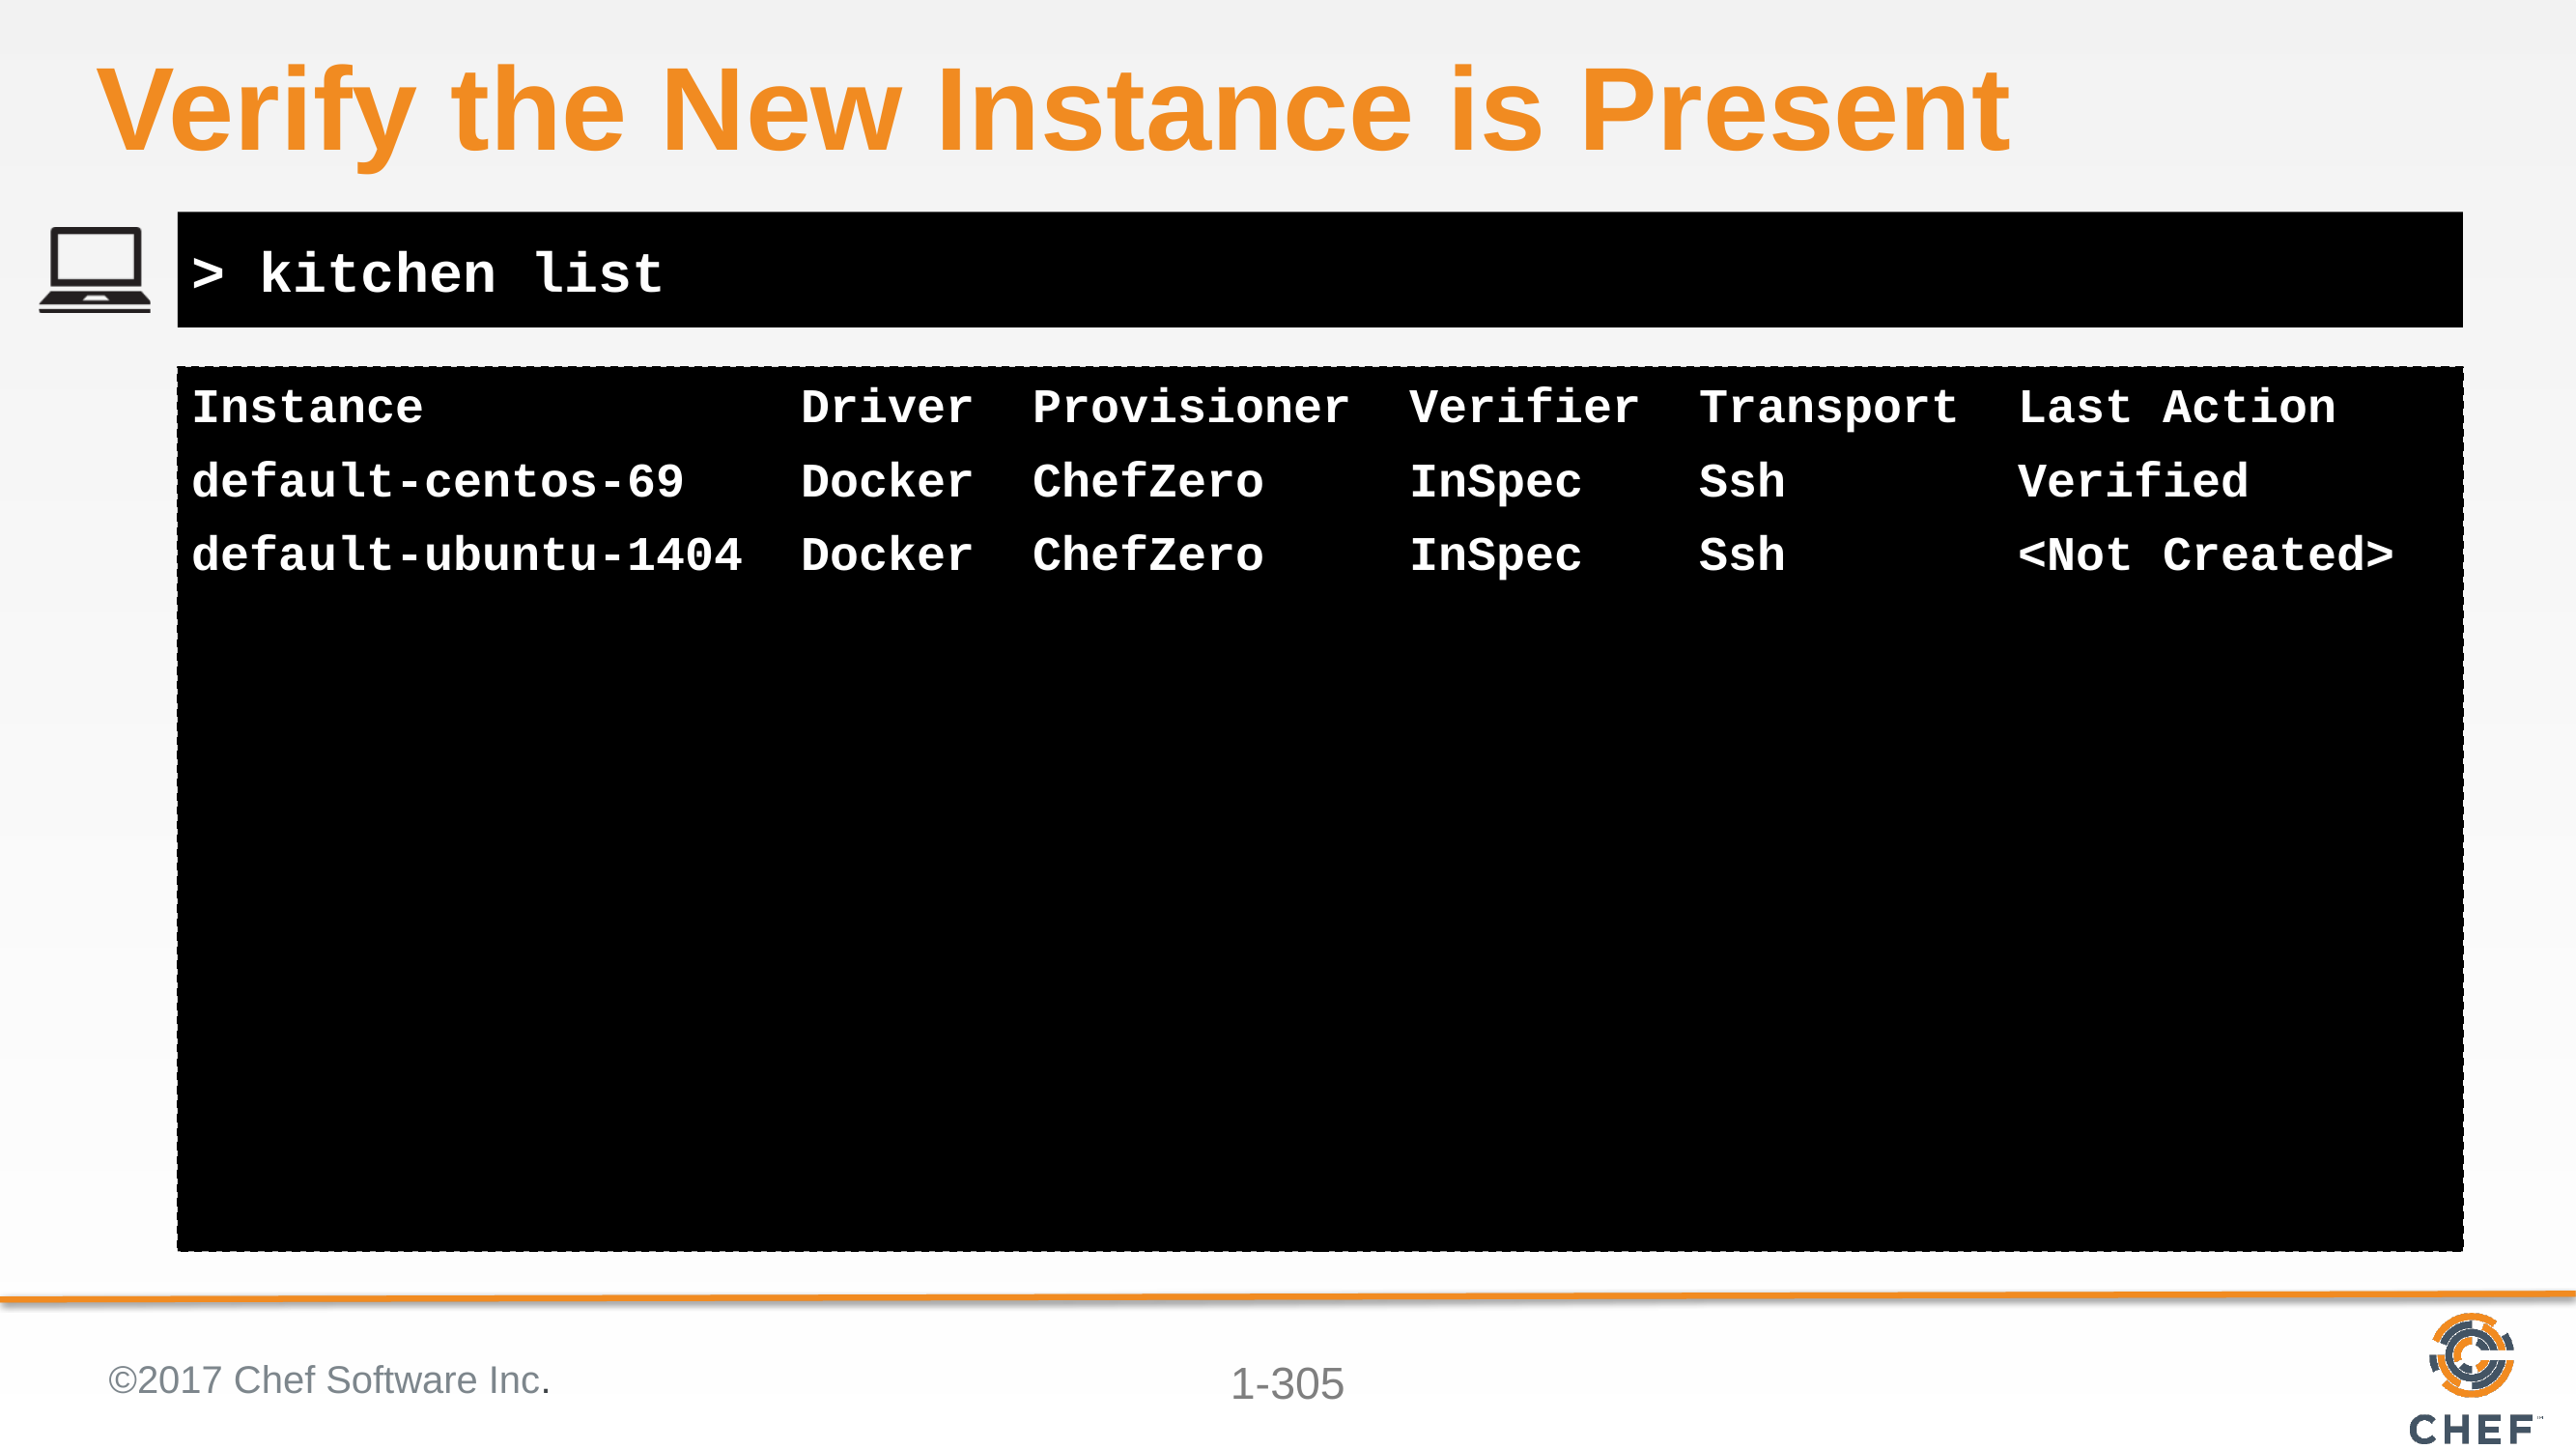

# Verify the New Instance is Present
> kitchen list
Instance             Driver  Provisioner  Verifier  Transport  Last Action
default-centos-69    Docker  ChefZero     InSpec    Ssh        Verified
default-ubuntu-1404  Docker  ChefZero     InSpec    Ssh        <Not Created>